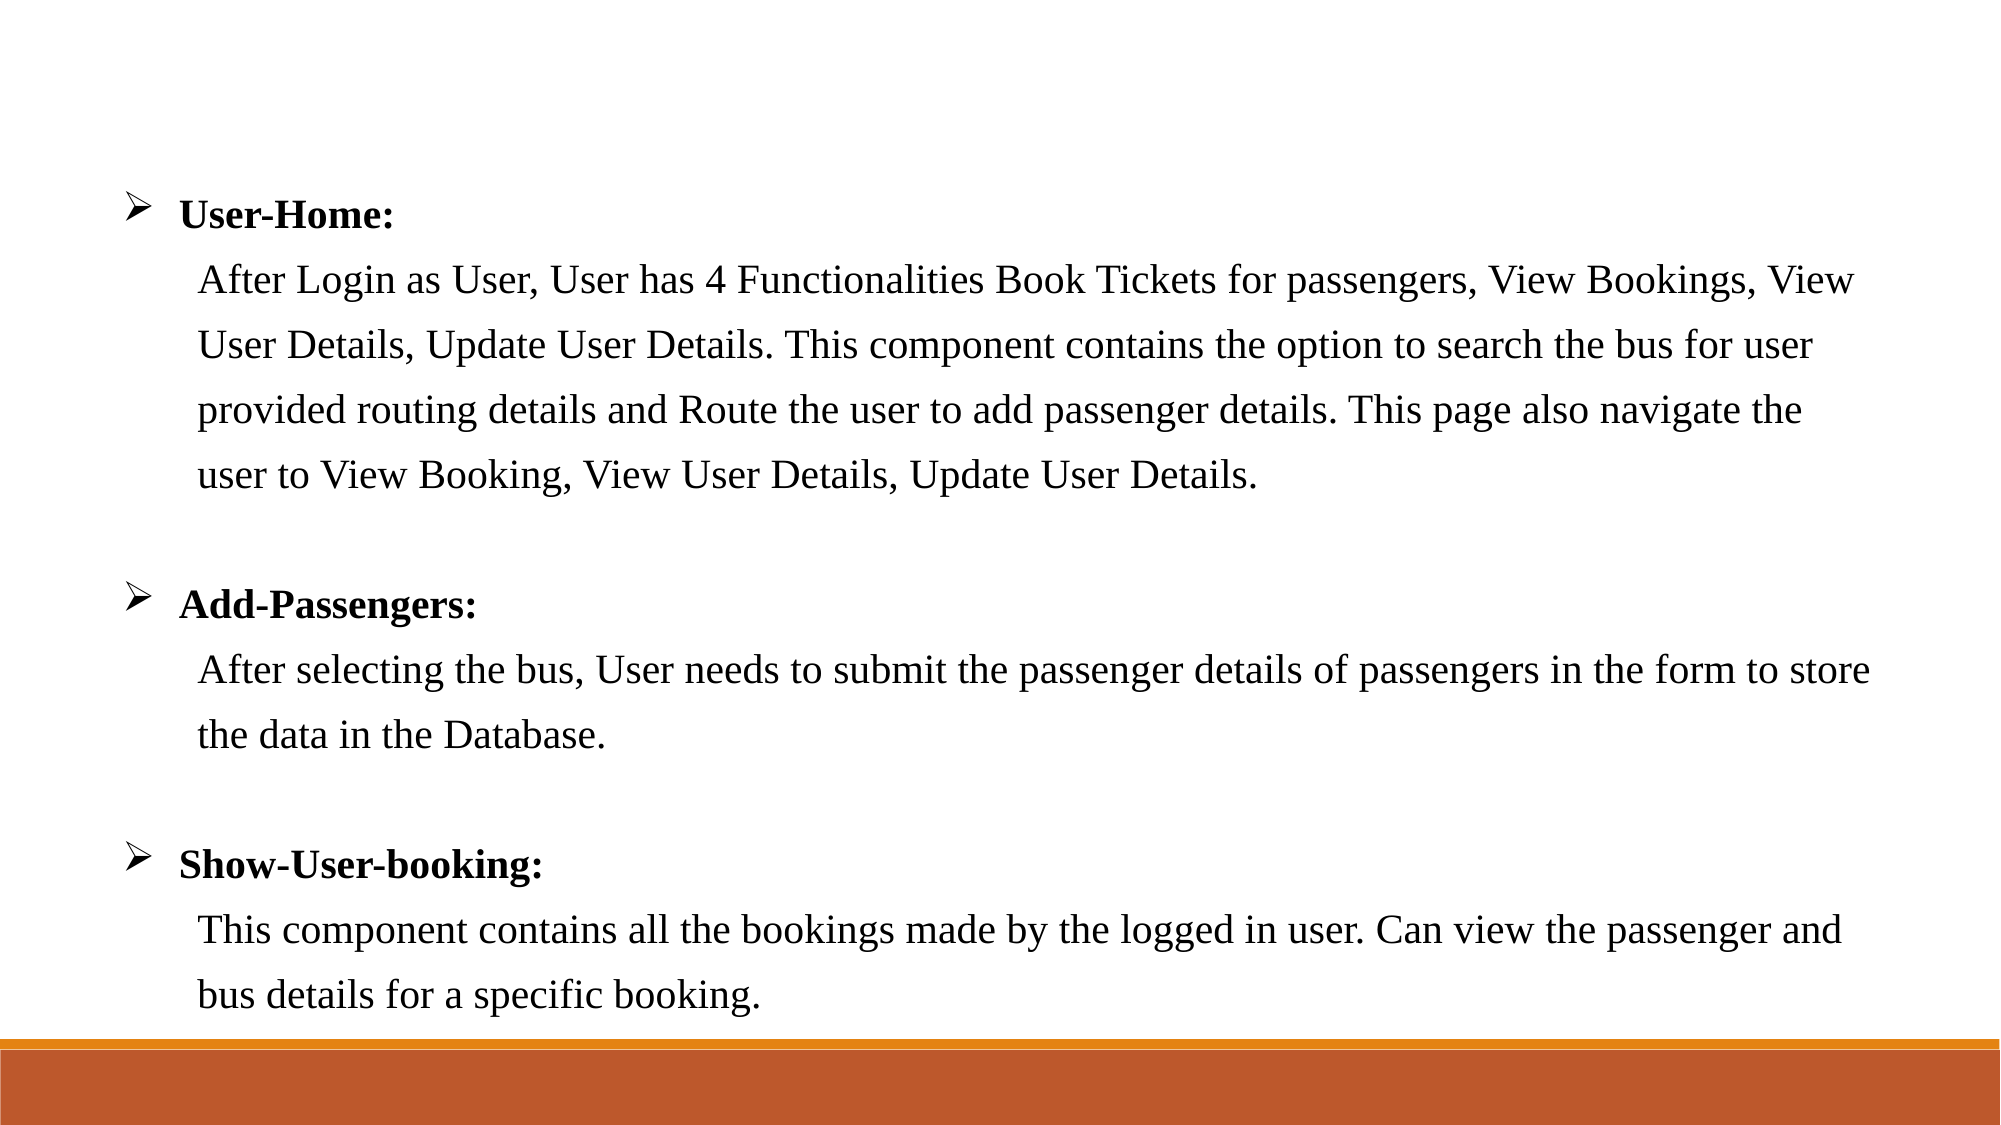

User-Home:
After Login as User, User has 4 Functionalities Book Tickets for passengers, View Bookings, View User Details, Update User Details. This component contains the option to search the bus for user provided routing details and Route the user to add passenger details. This page also navigate the user to View Booking, View User Details, Update User Details.

Add-Passengers:
After selecting the bus, User needs to submit the passenger details of passengers in the form to store the data in the Database.

Show-User-booking:
This component contains all the bookings made by the logged in user. Can view the passenger and bus details for a specific booking.